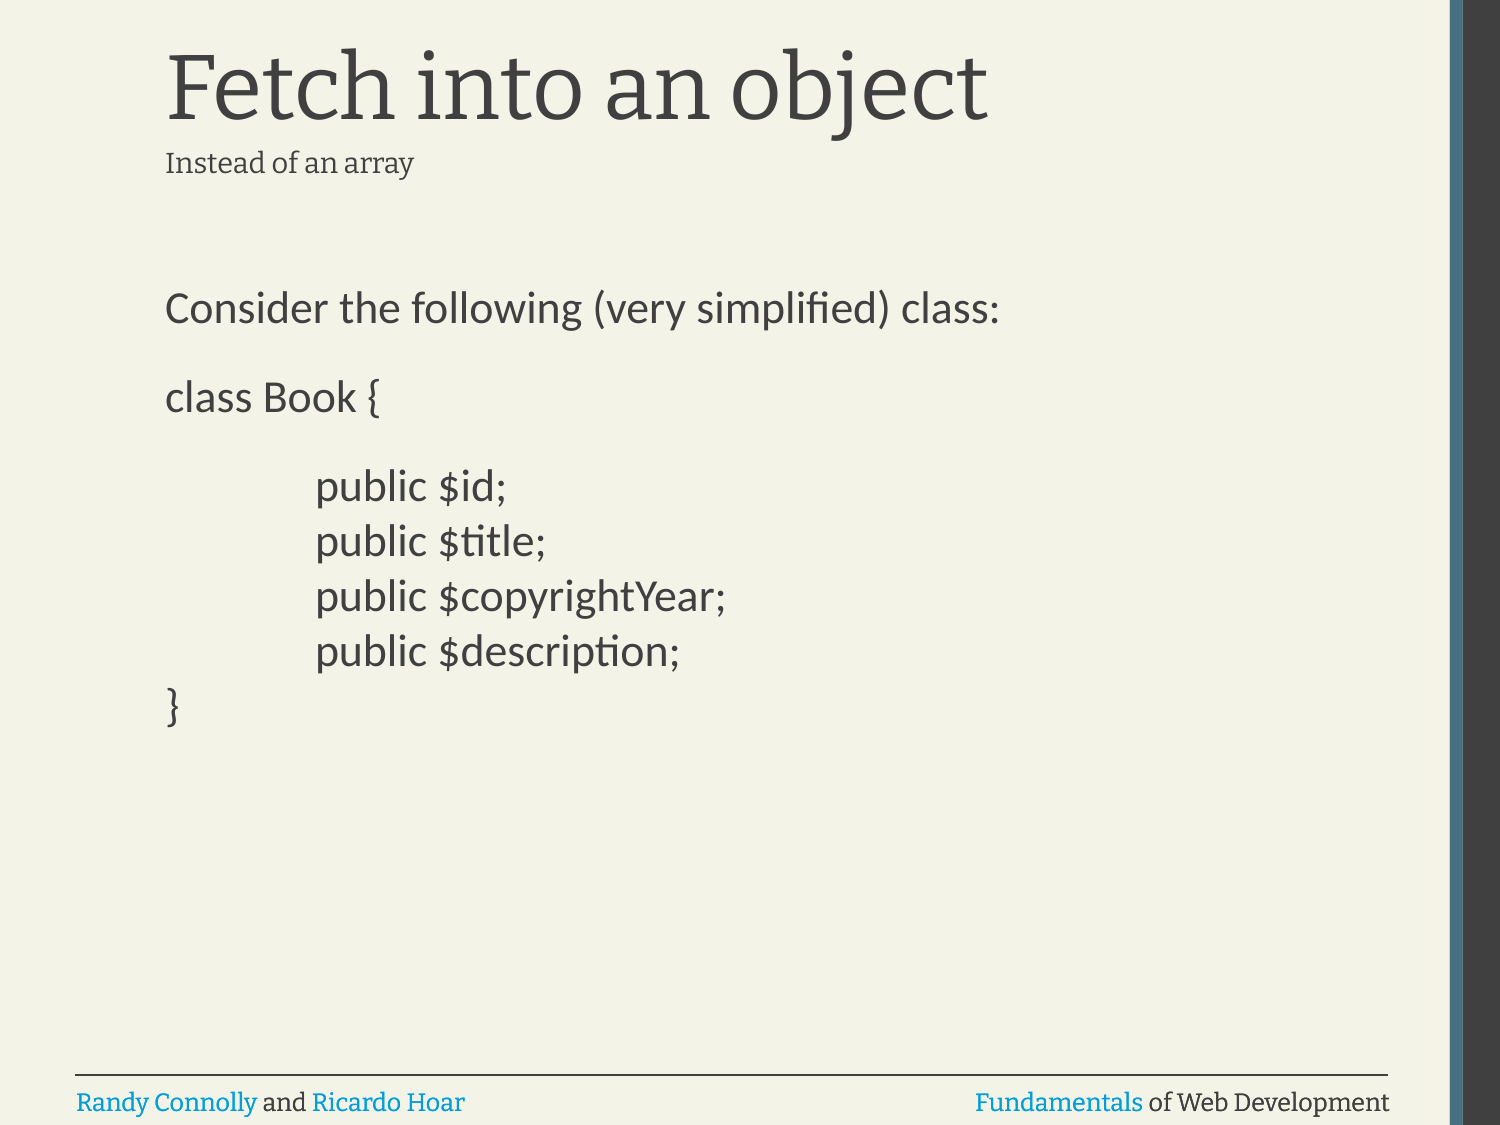

# Fetch into an object
Instead of an array
Consider the following (very simplified) class:
class Book {
	public $id;
	public $title;
	public $copyrightYear;
	public $description;
}